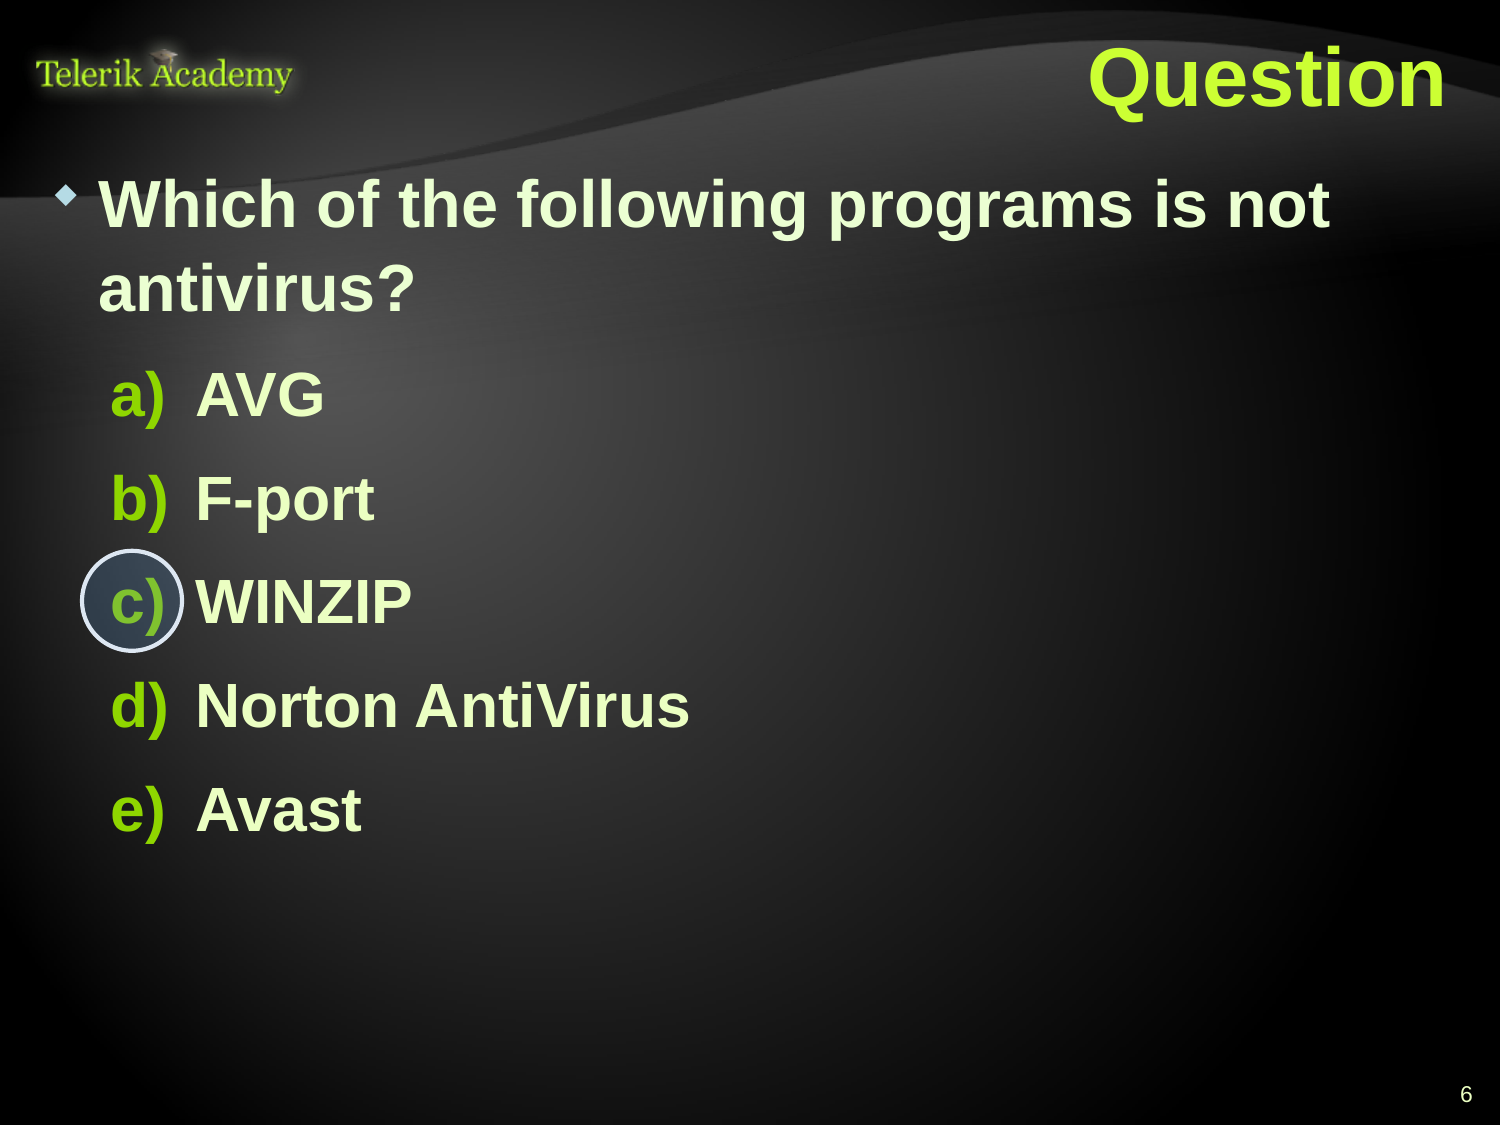

# Question
Which of the following programs is not antivirus?
AVG
F-port
WINZIP
Norton AntiVirus
Avast

6